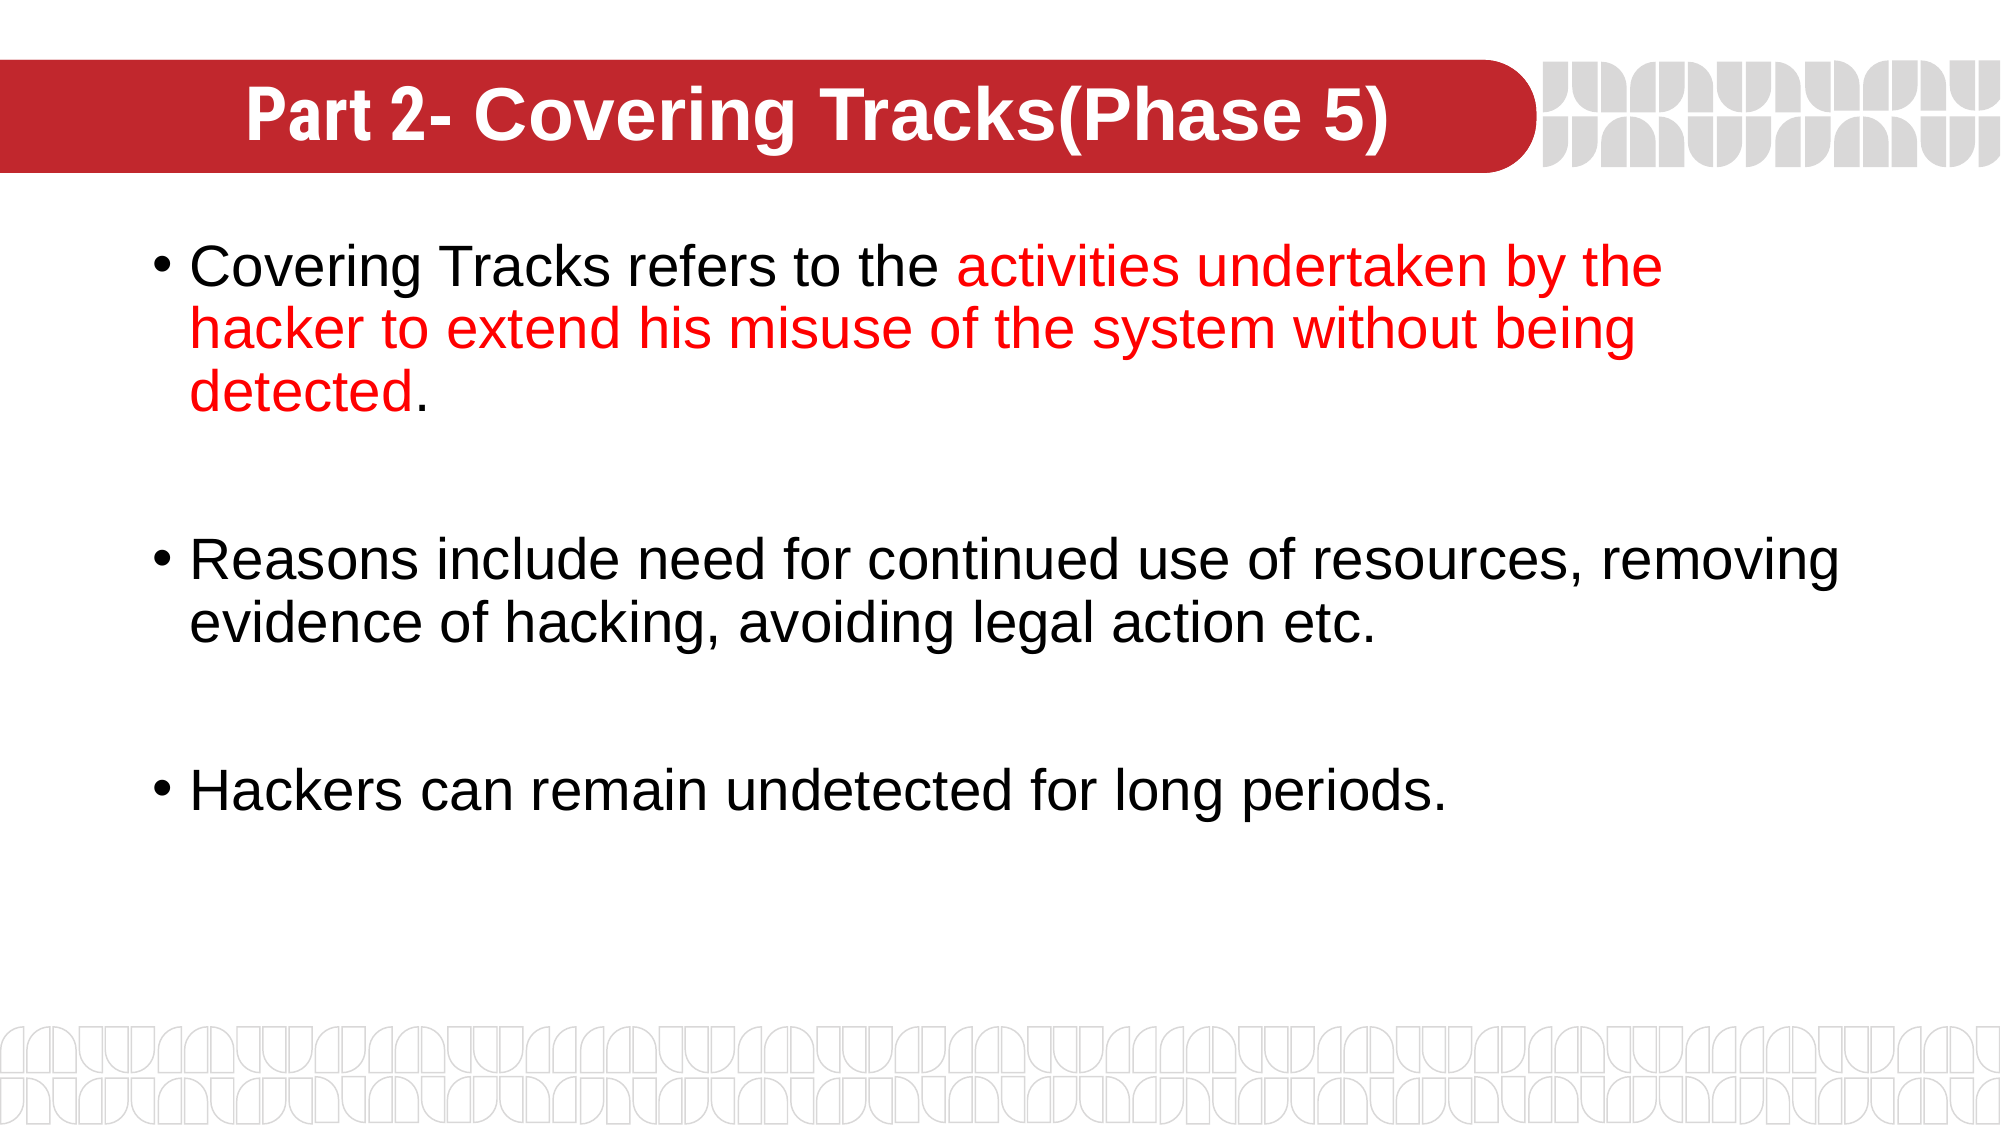

# Part 2- Covering Tracks(Phase 5)
Covering Tracks refers to the activities undertaken by the hacker to extend his misuse of the system without being detected.

Reasons include need for continued use of resources, removing evidence of hacking, avoiding legal action etc.

Hackers can remain undetected for long periods.